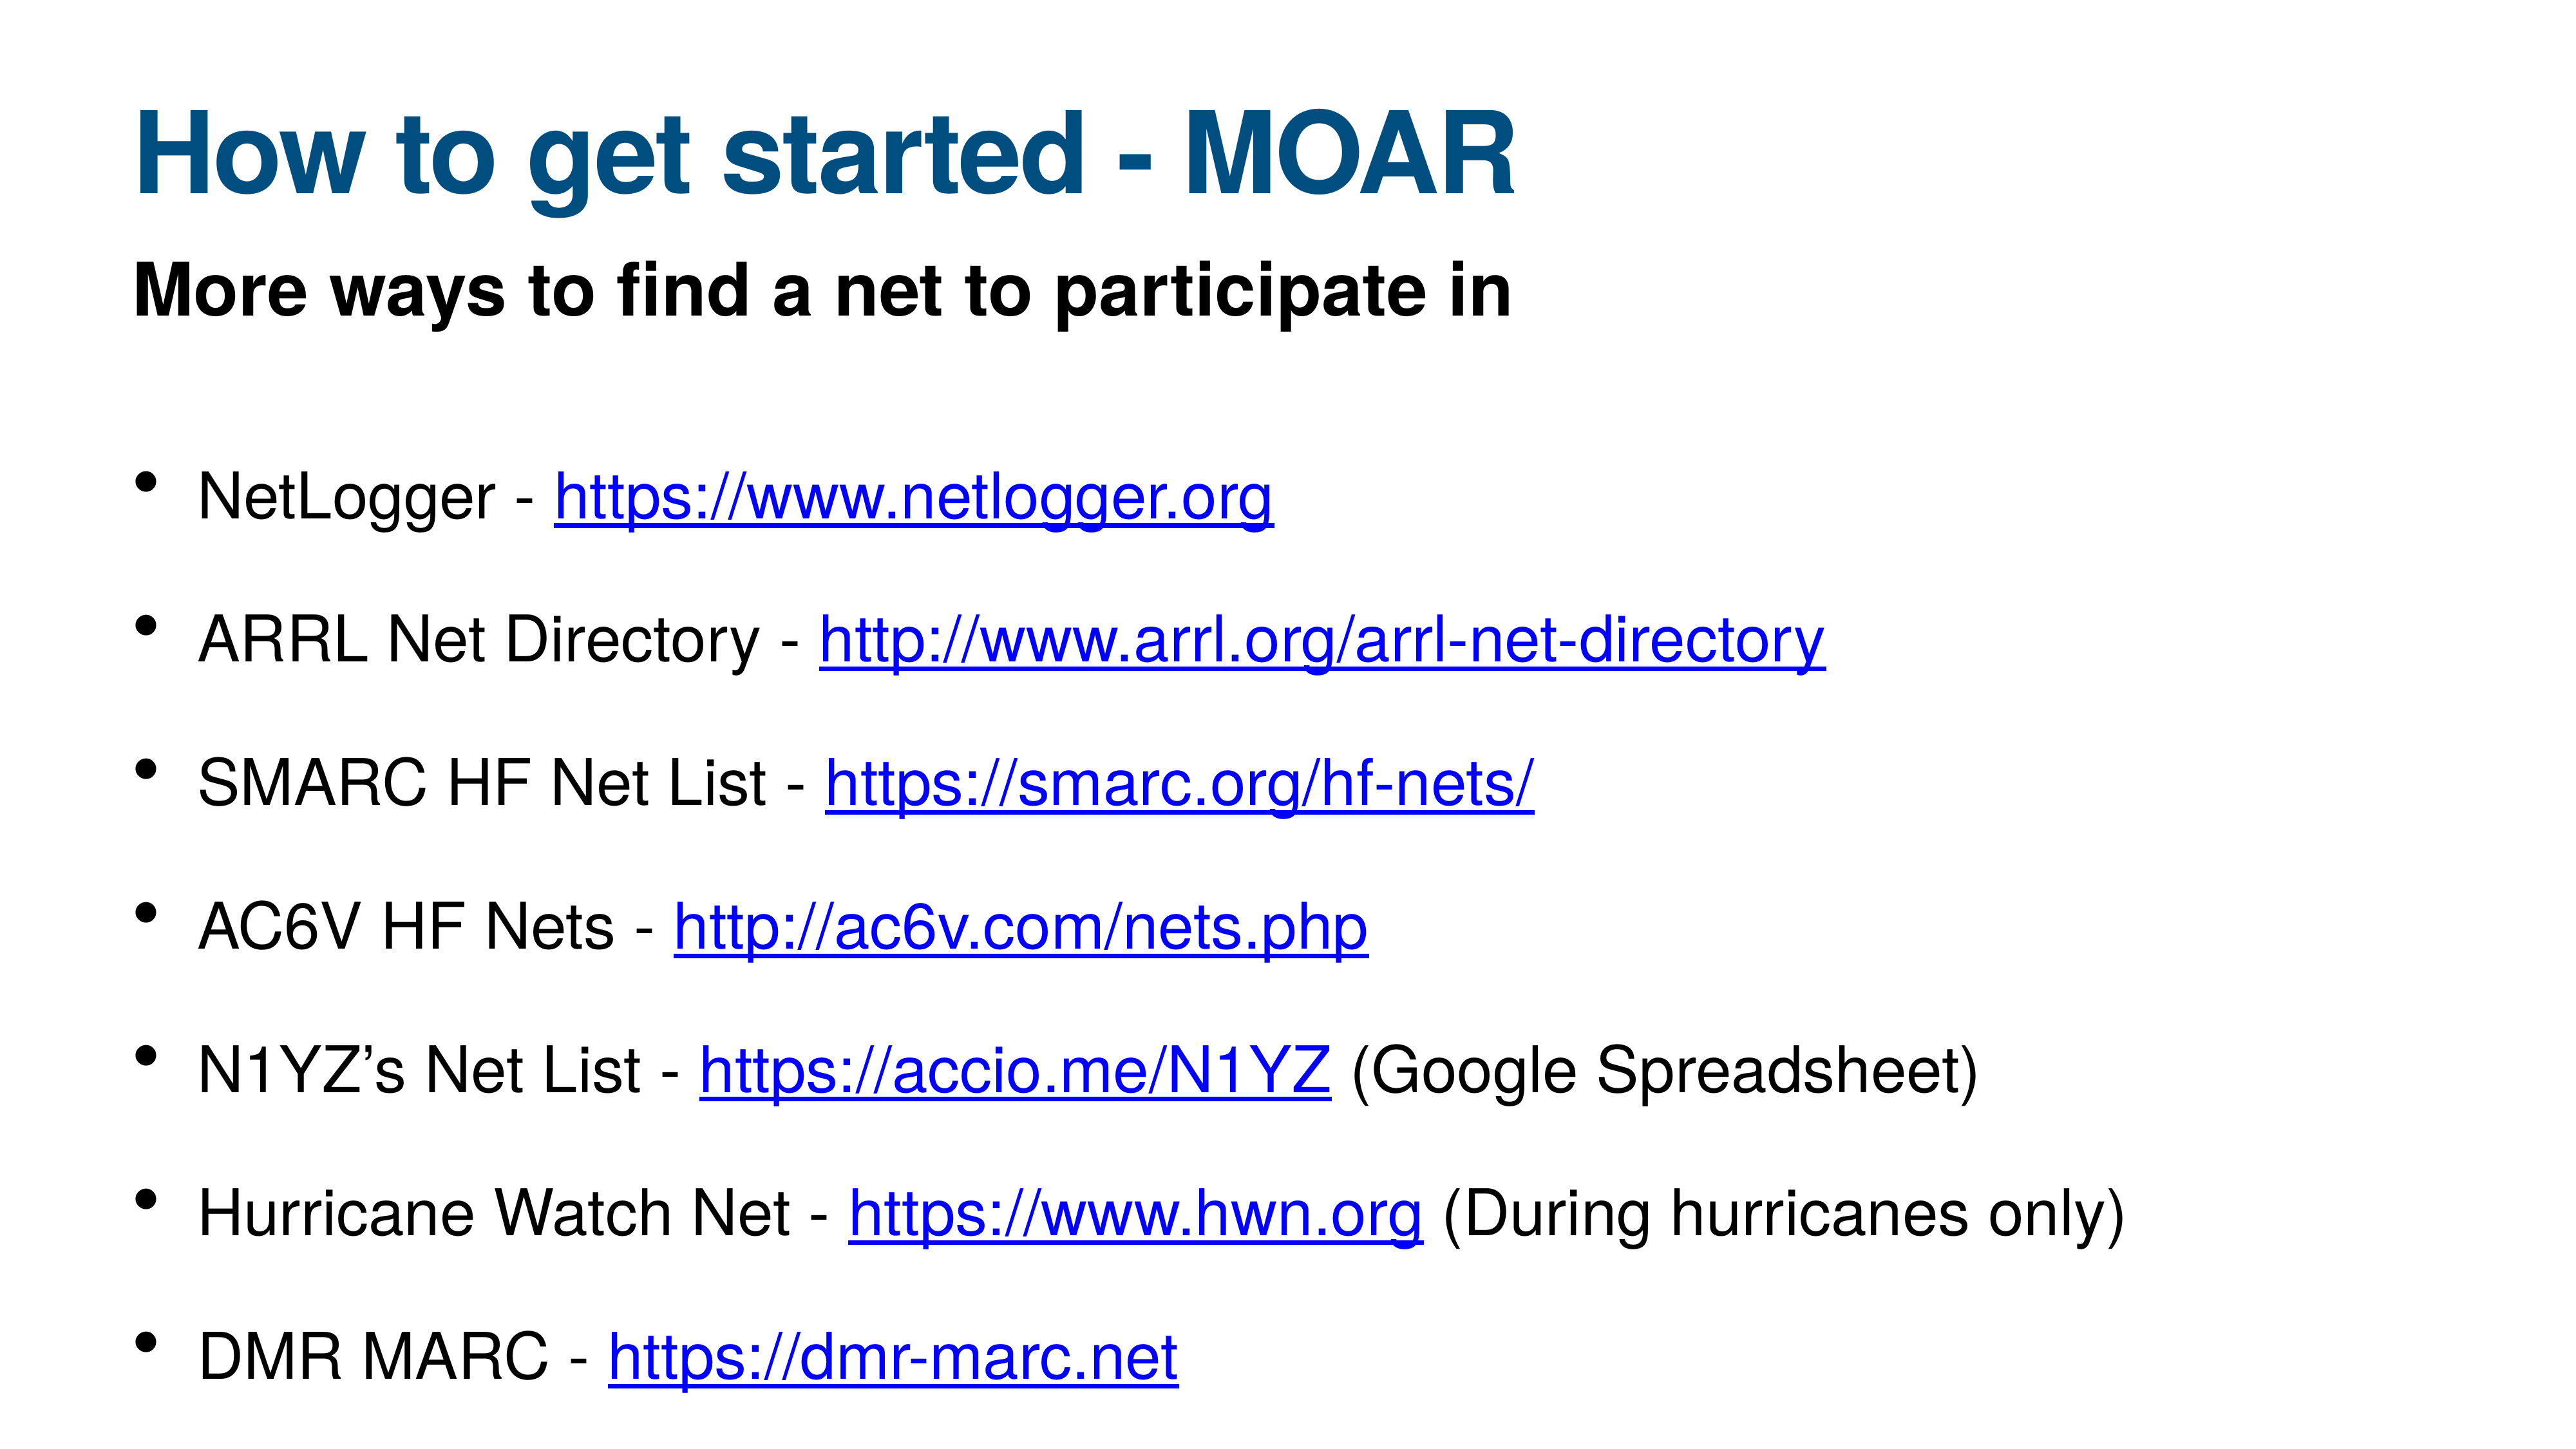

# How to get started - MOAR
More ways to find a net to participate in
NetLogger - https://www.netlogger.org
ARRL Net Directory - http://www.arrl.org/arrl-net-directory
SMARC HF Net List - https://smarc.org/hf-nets/
AC6V HF Nets - http://ac6v.com/nets.php
N1YZ’s Net List - https://accio.me/N1YZ (Google Spreadsheet)
Hurricane Watch Net - https://www.hwn.org (During hurricanes only)
DMR MARC - https://dmr-marc.net